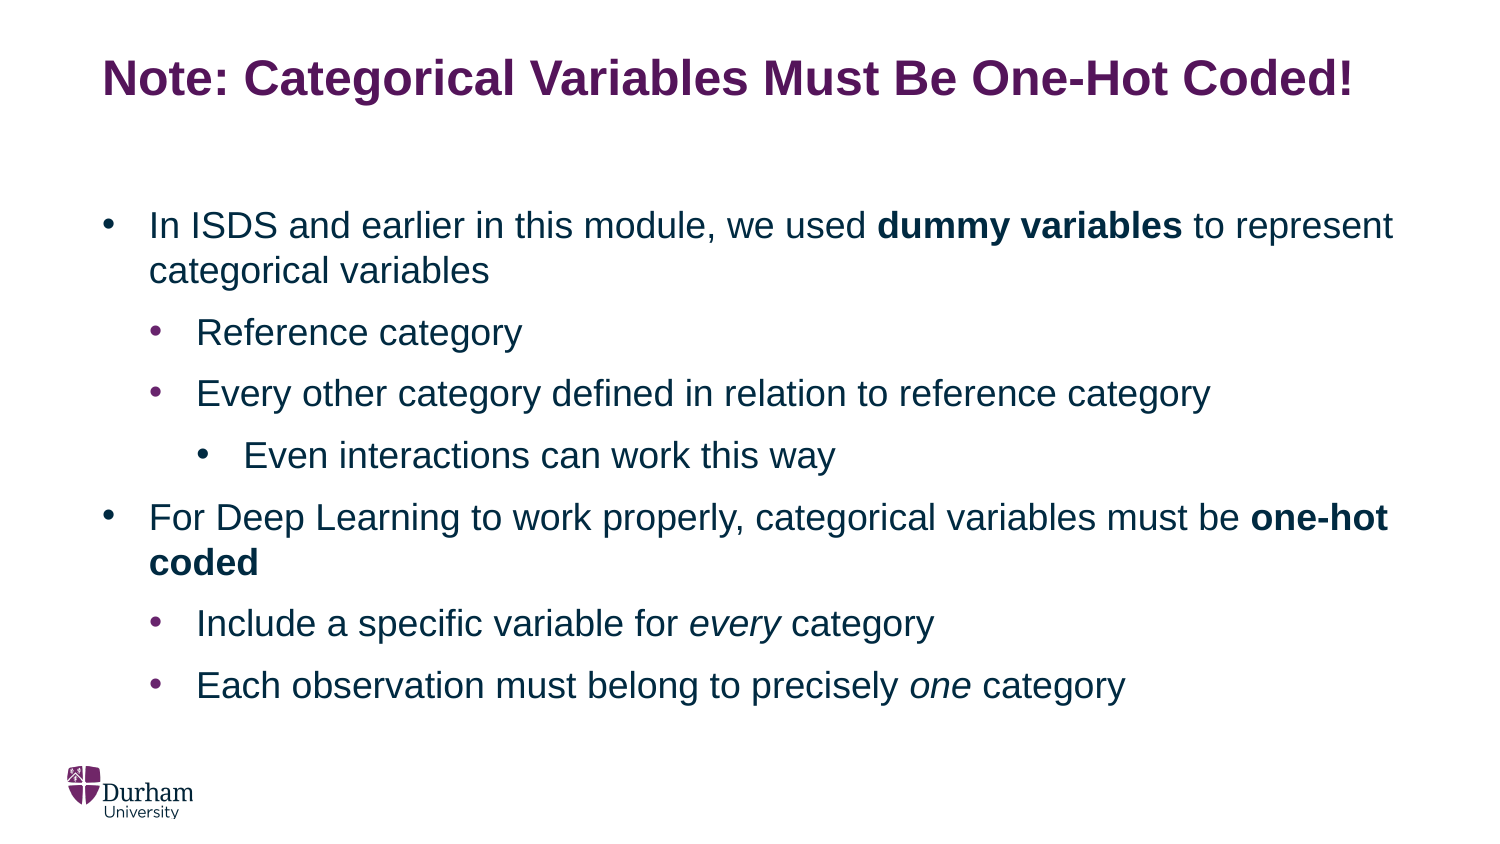

# Note: Categorical Variables Must Be One-Hot Coded!
In ISDS and earlier in this module, we used dummy variables to represent categorical variables
Reference category
Every other category defined in relation to reference category
Even interactions can work this way
For Deep Learning to work properly, categorical variables must be one-hot coded
Include a specific variable for every category
Each observation must belong to precisely one category